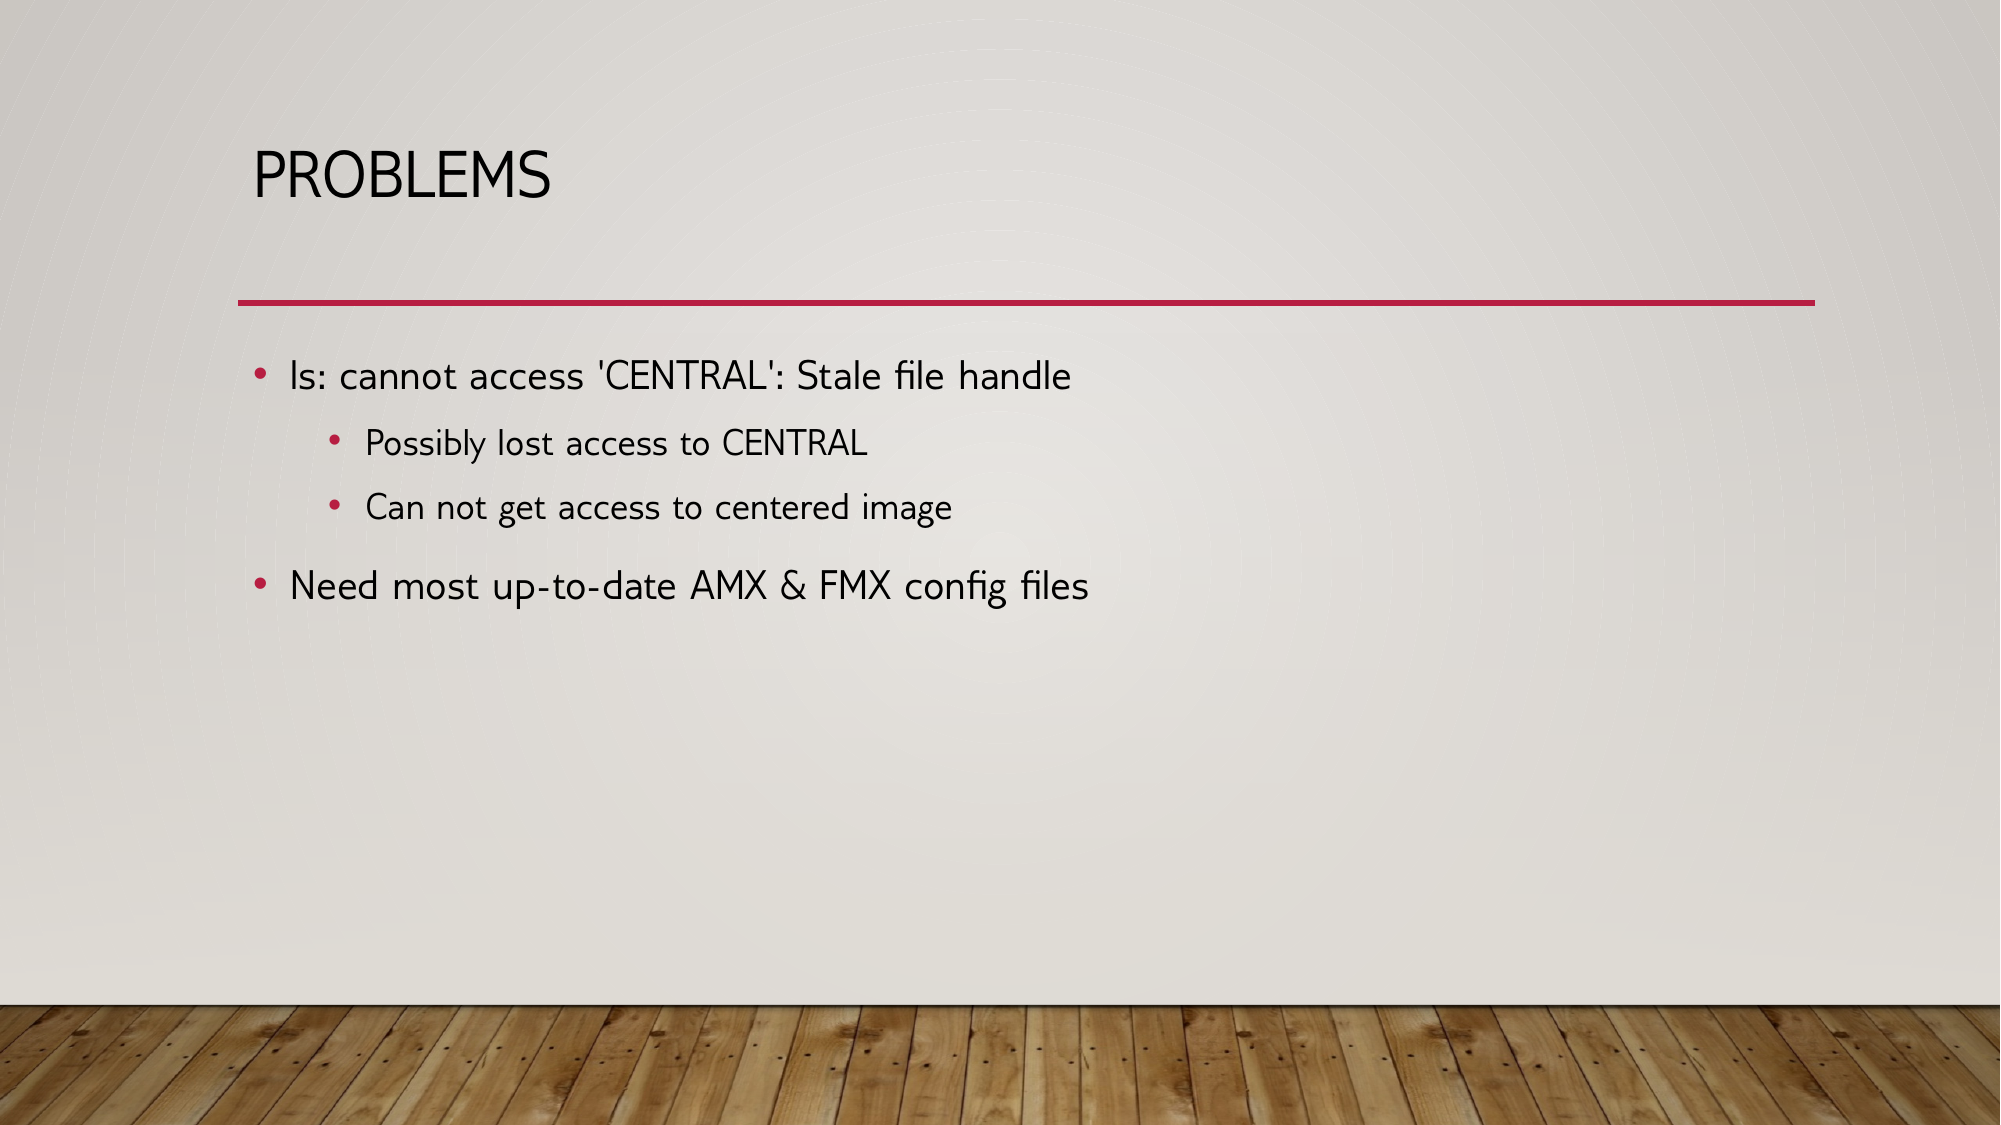

# Problems
ls: cannot access 'CENTRAL': Stale file handle
Possibly lost access to CENTRAL
Can not get access to centered image
Need most up-to-date AMX & FMX config files